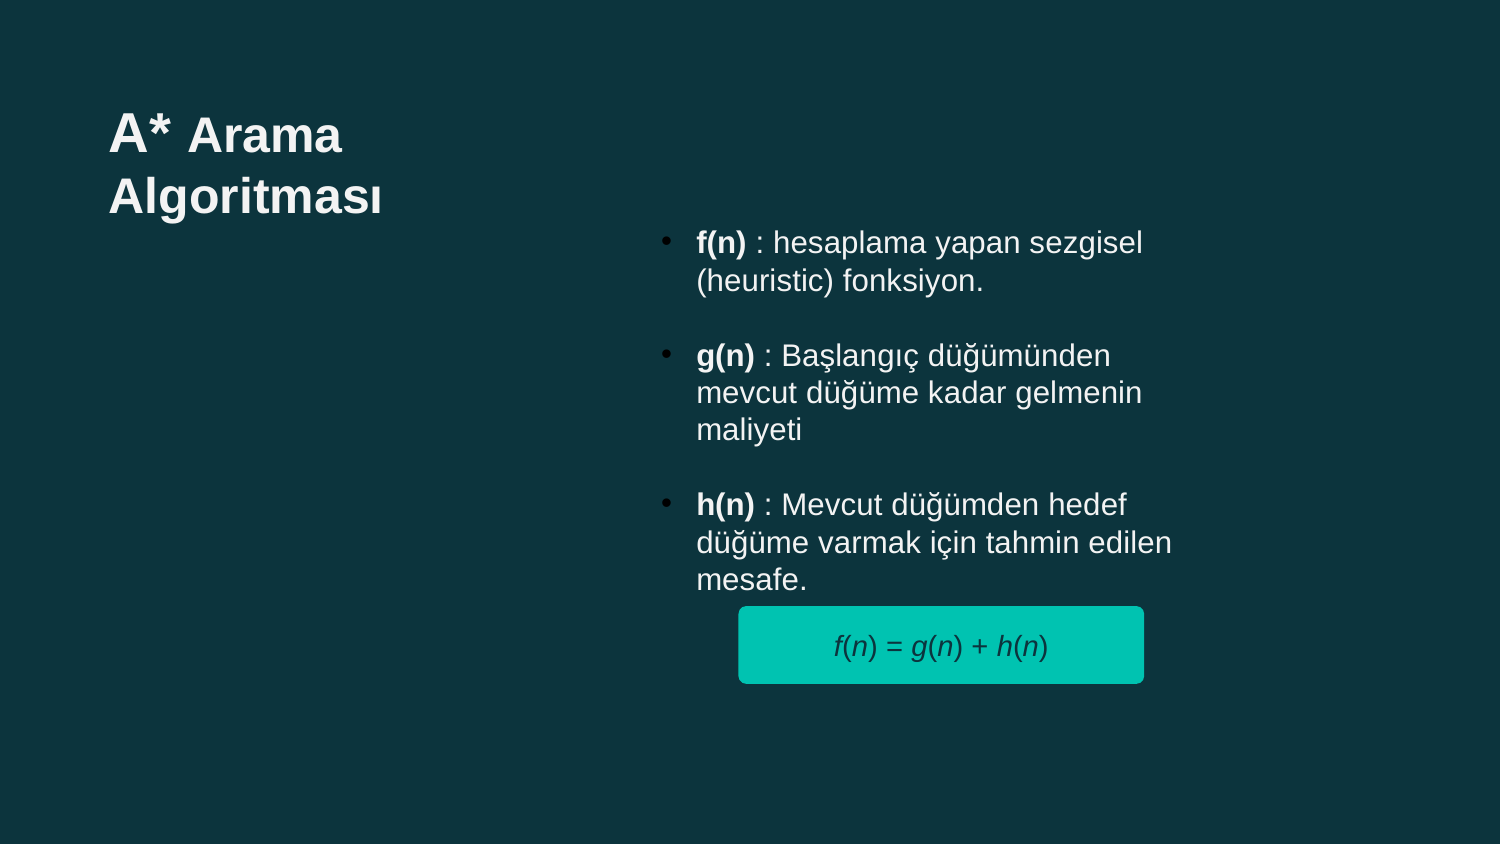

# A* Arama Algoritması
f(n) : hesaplama yapan sezgisel (heuristic) fonksiyon.

g(n) : Başlangıç düğümünden mevcut düğüme kadar gelmenin maliyeti

h(n) : Mevcut düğümden hedef düğüme varmak için tahmin edilen mesafe.

f(n) = g(n) + h(n)